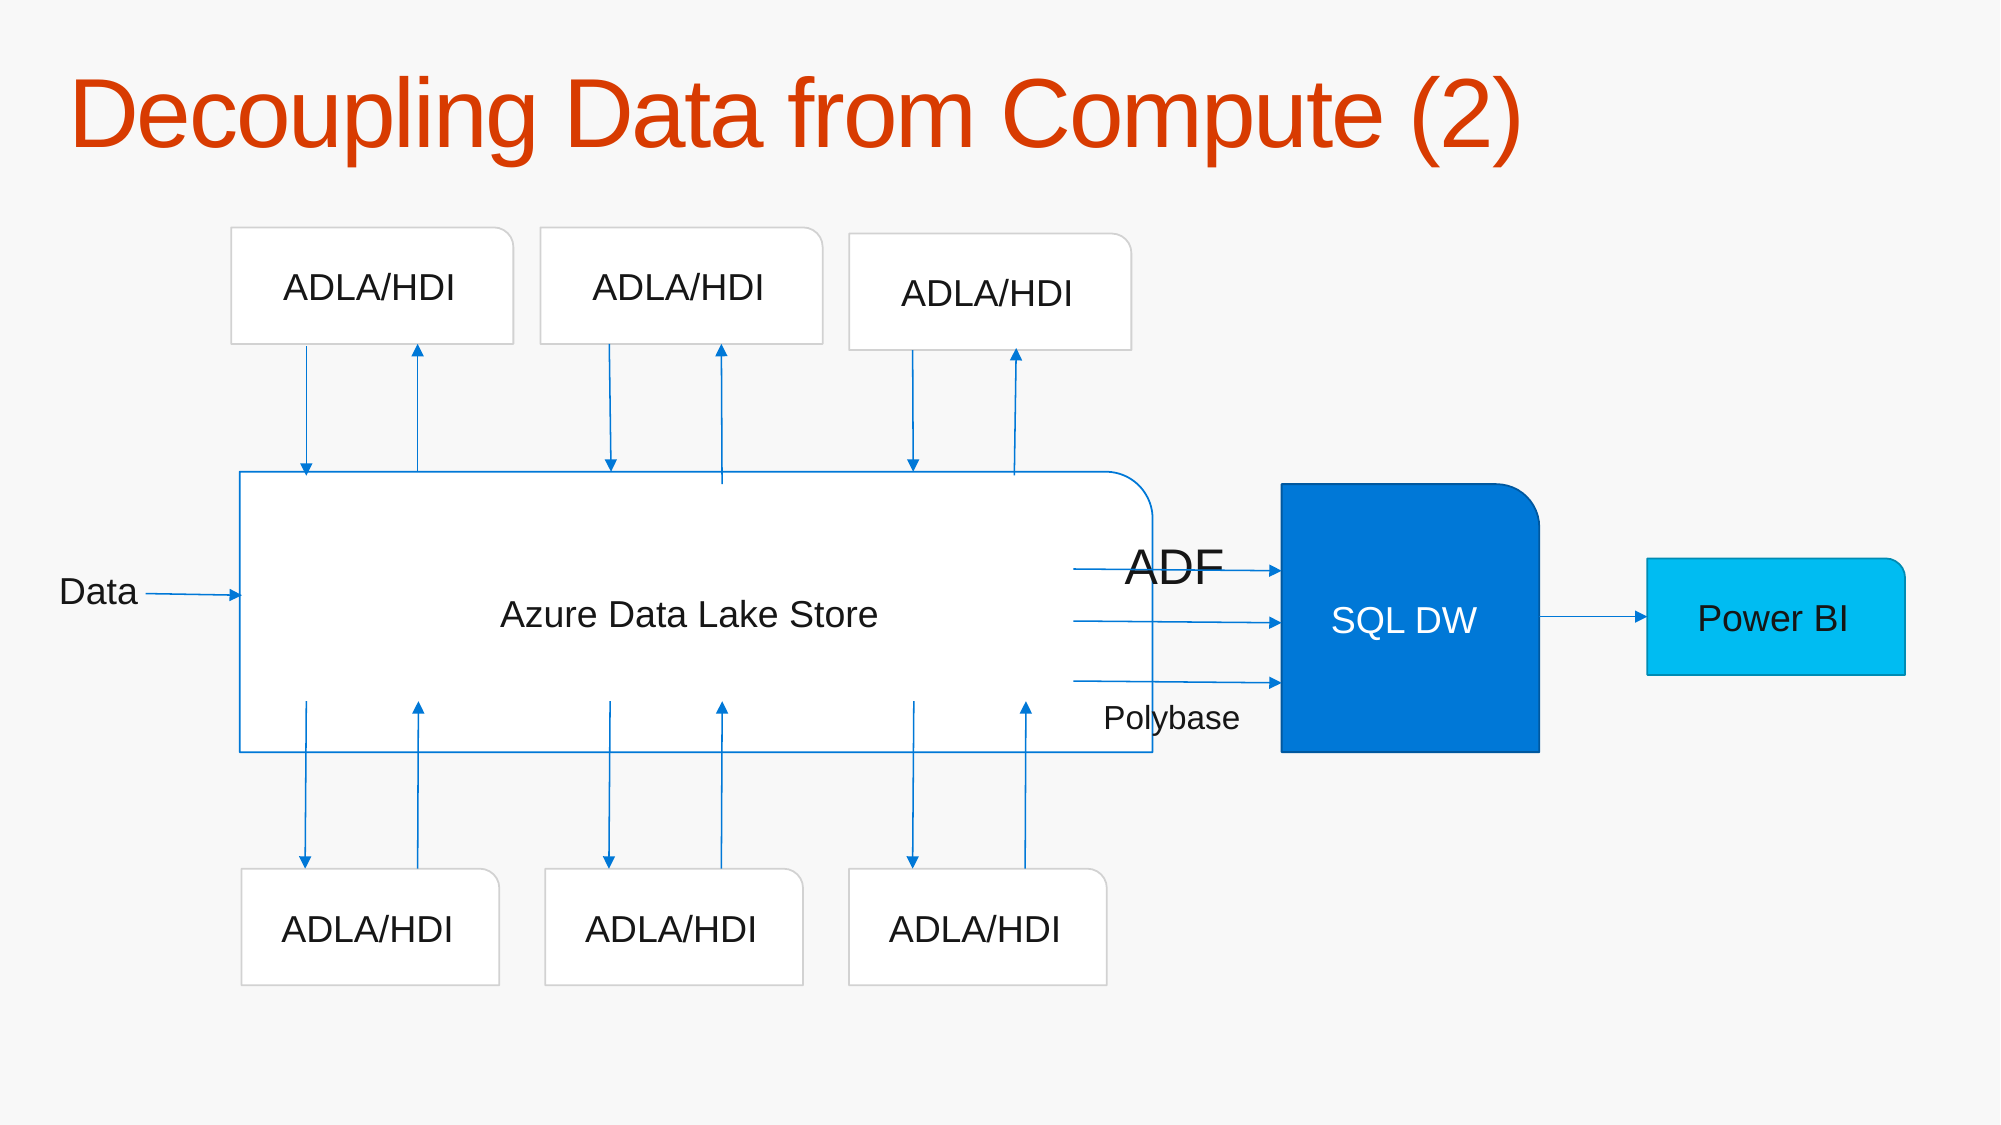

ADLA/HDI
ADLA/HDI
ADLA/HDI
# Decoupling Data from Compute (2)
ADLA/HDI
ADLA/HDI
ADLA/HDI
Azure Data Lake Store
SQL DW
ADF
Power BI
Data
Polybase
ADLA/HDI
ADLA/HDI
ADLA/HDI